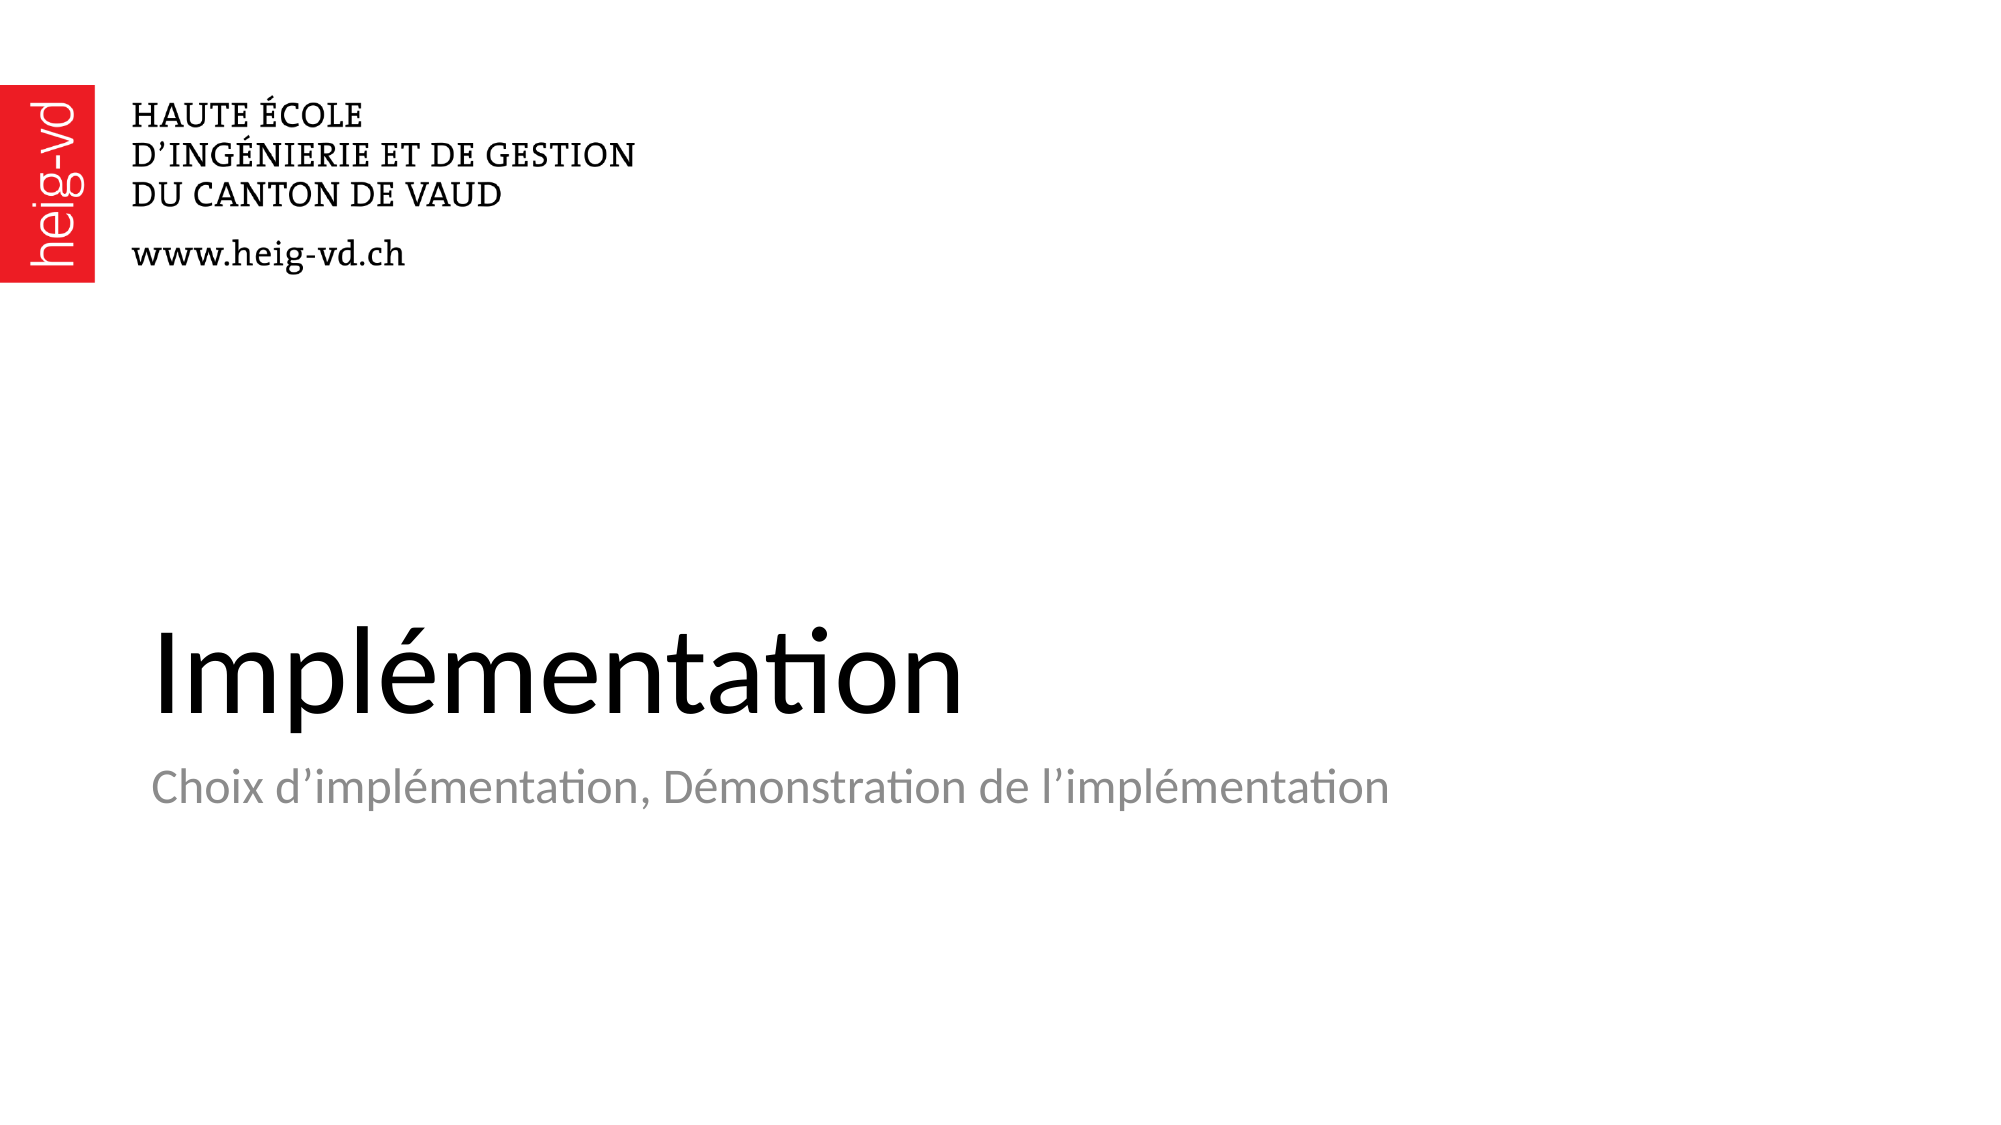

# Implémentation
Choix d’implémentation, Démonstration de l’implémentation